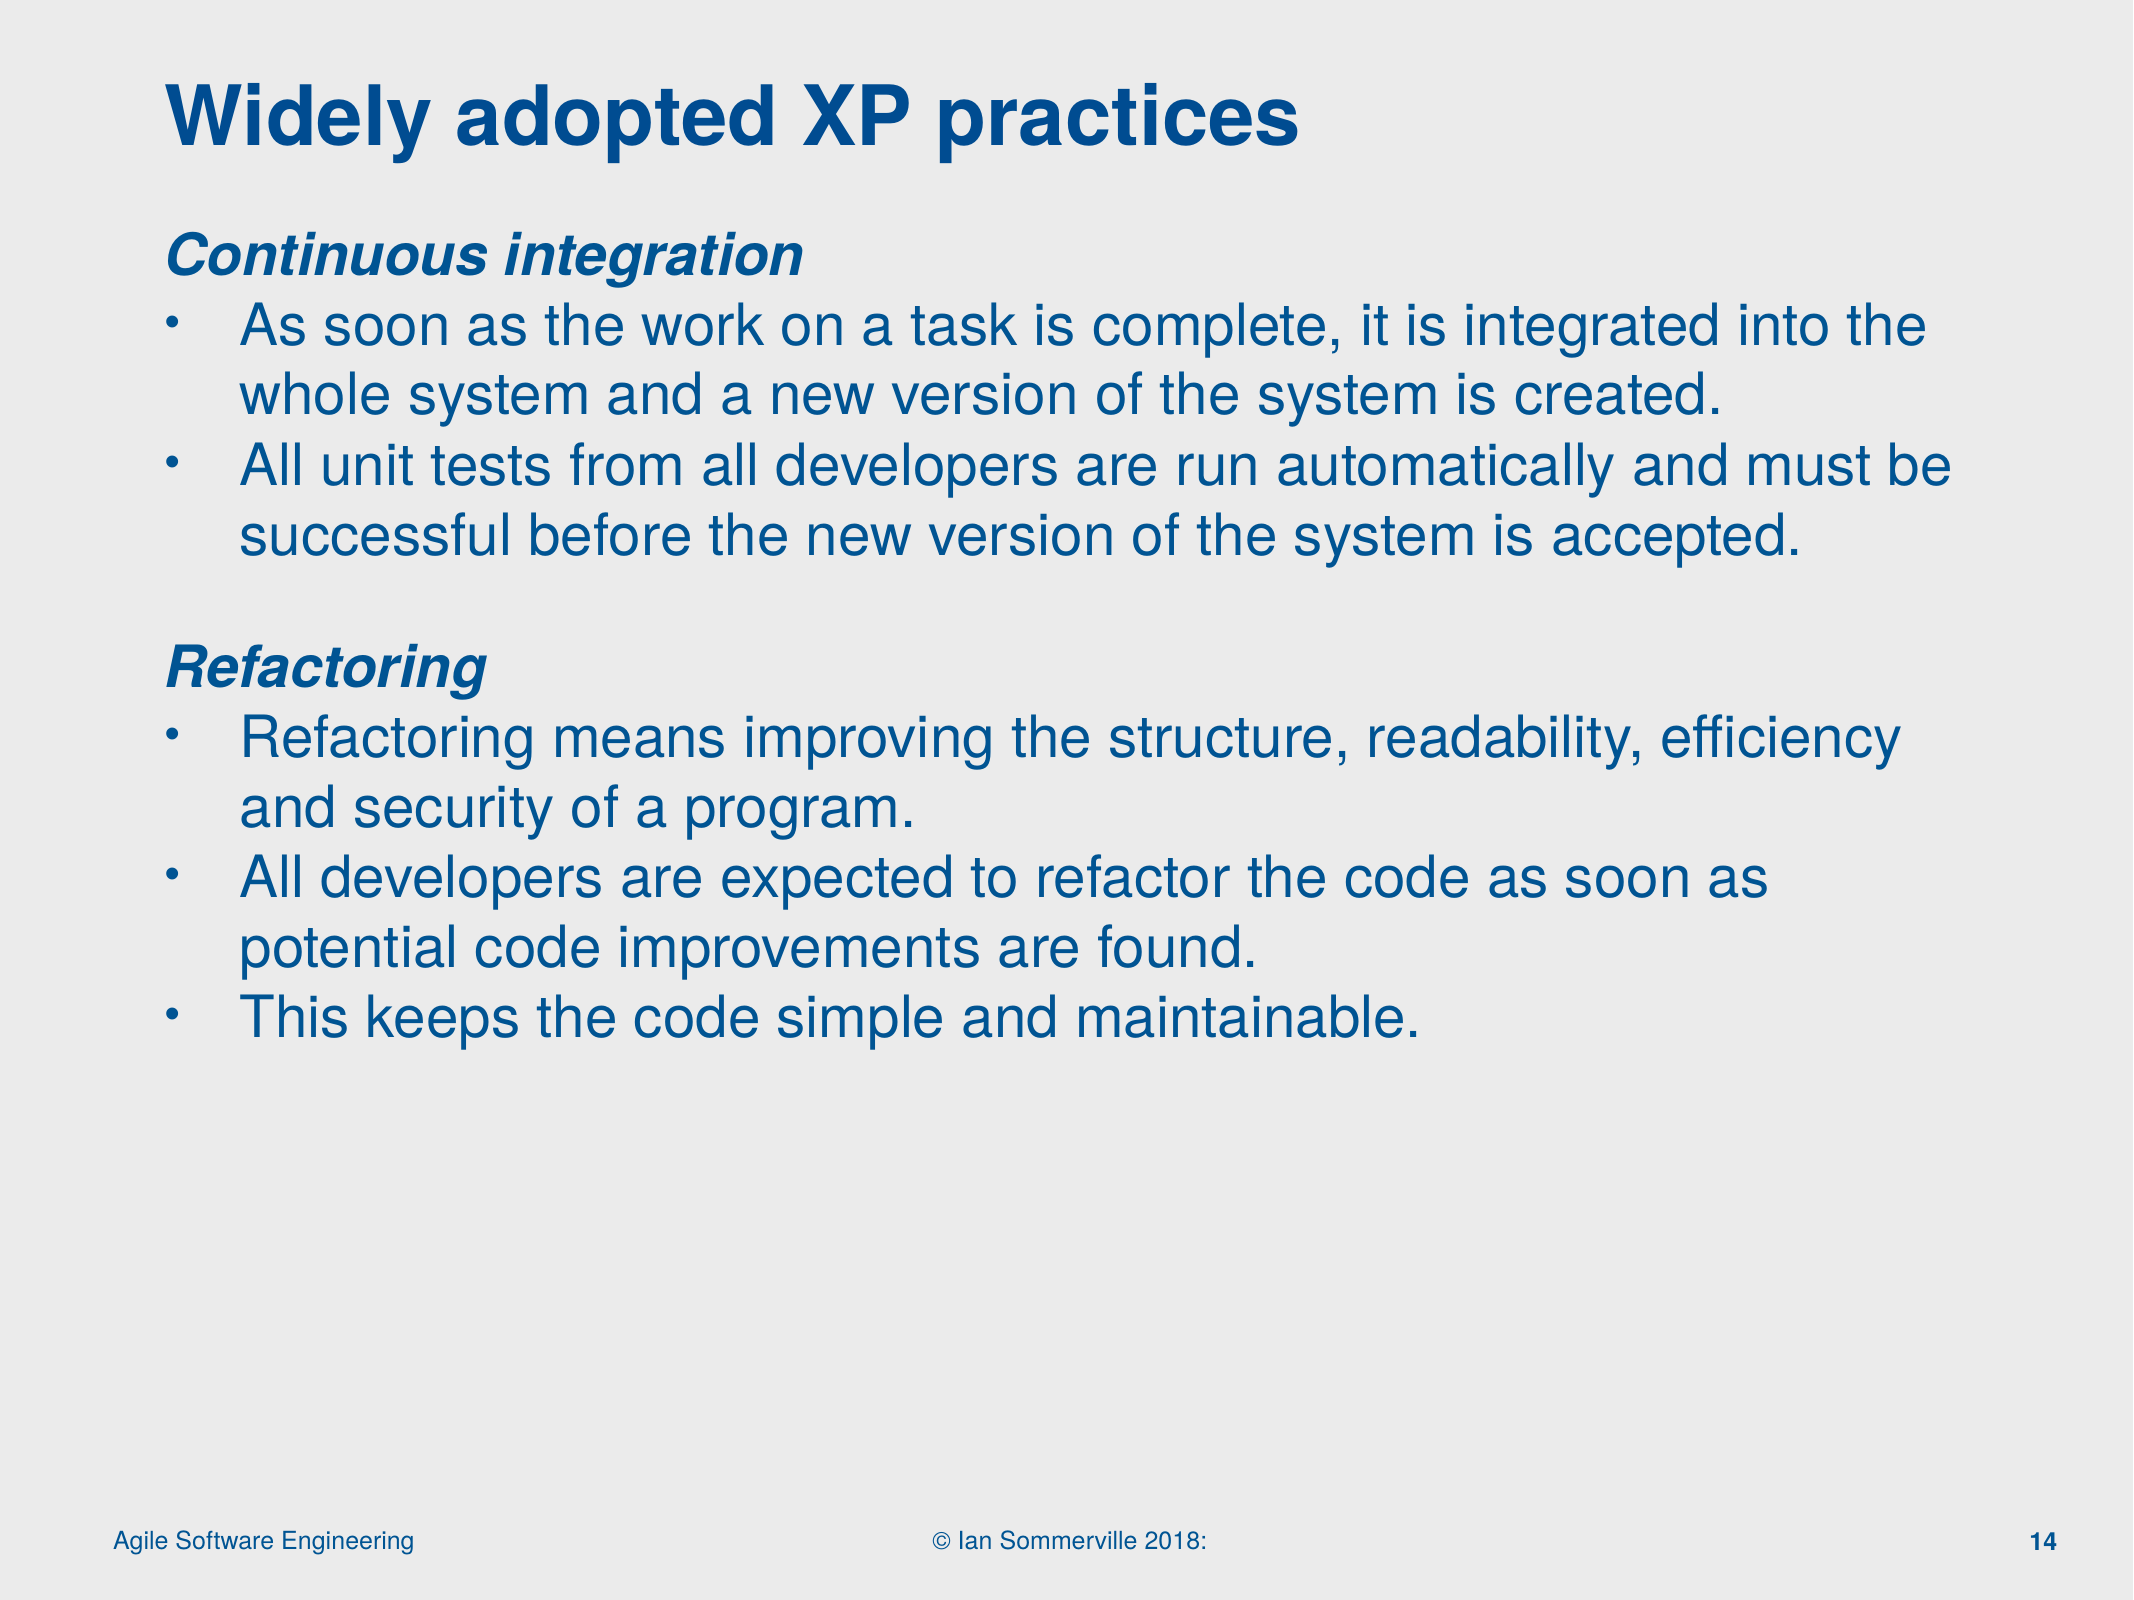

# Widely adopted XP practices
Continuous integration
As soon as the work on a task is complete, it is integrated into the whole system and a new version of the system is created.
All unit tests from all developers are run automatically and must be successful before the new version of the system is accepted.
Refactoring
Refactoring means improving the structure, readability, efficiency and security of a program.
All developers are expected to refactor the code as soon as potential code improvements are found.
This keeps the code simple and maintainable.
14